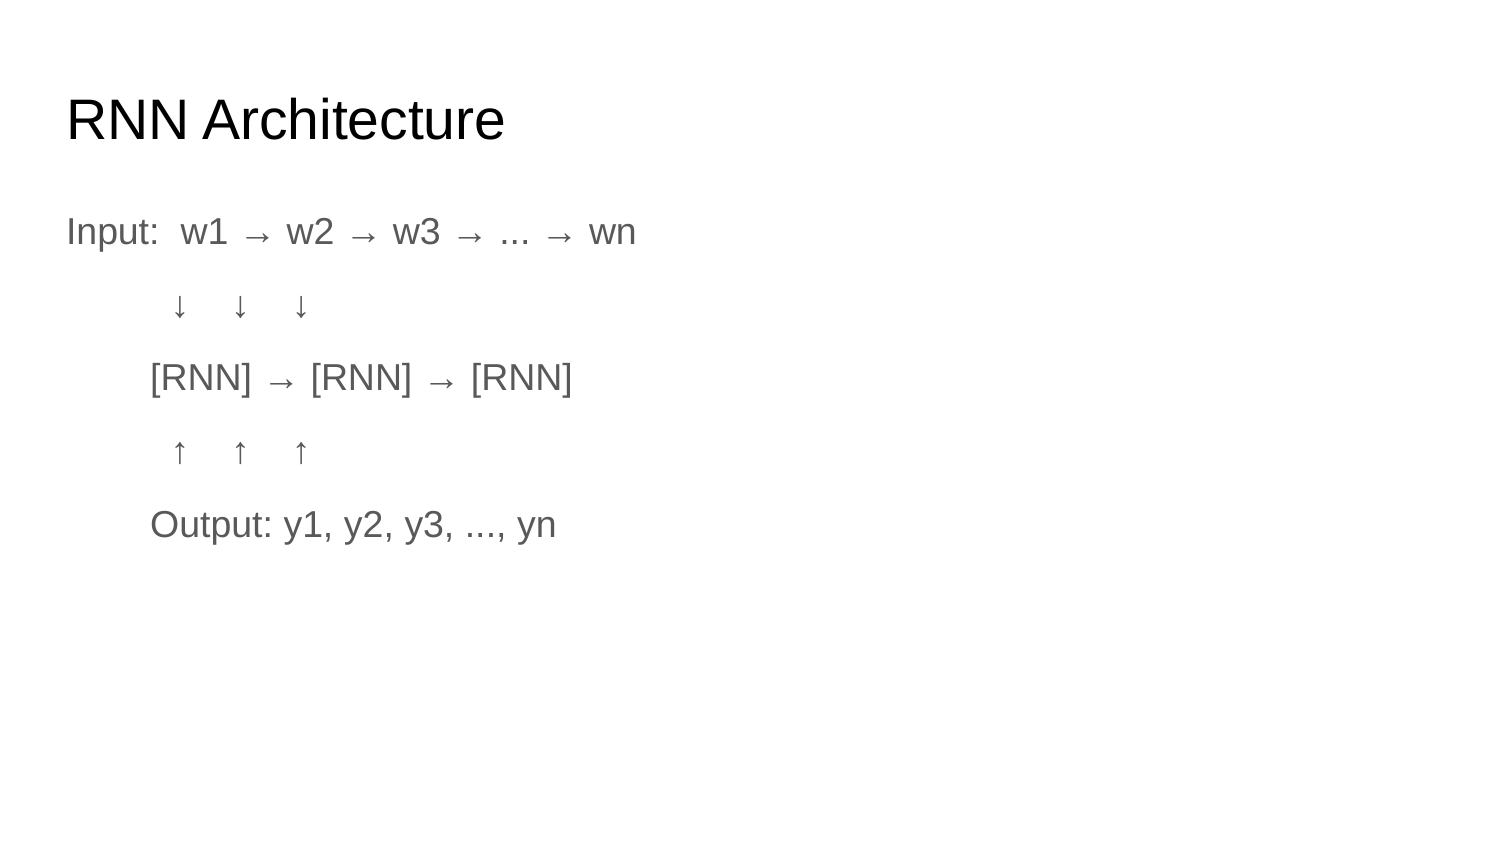

# RNN Architecture
Input:  w1 → w2 → w3 → ... → wn
          ↓    ↓    ↓
        [RNN] → [RNN] → [RNN]
          ↑    ↑    ↑
        Output: y1, y2, y3, ..., yn